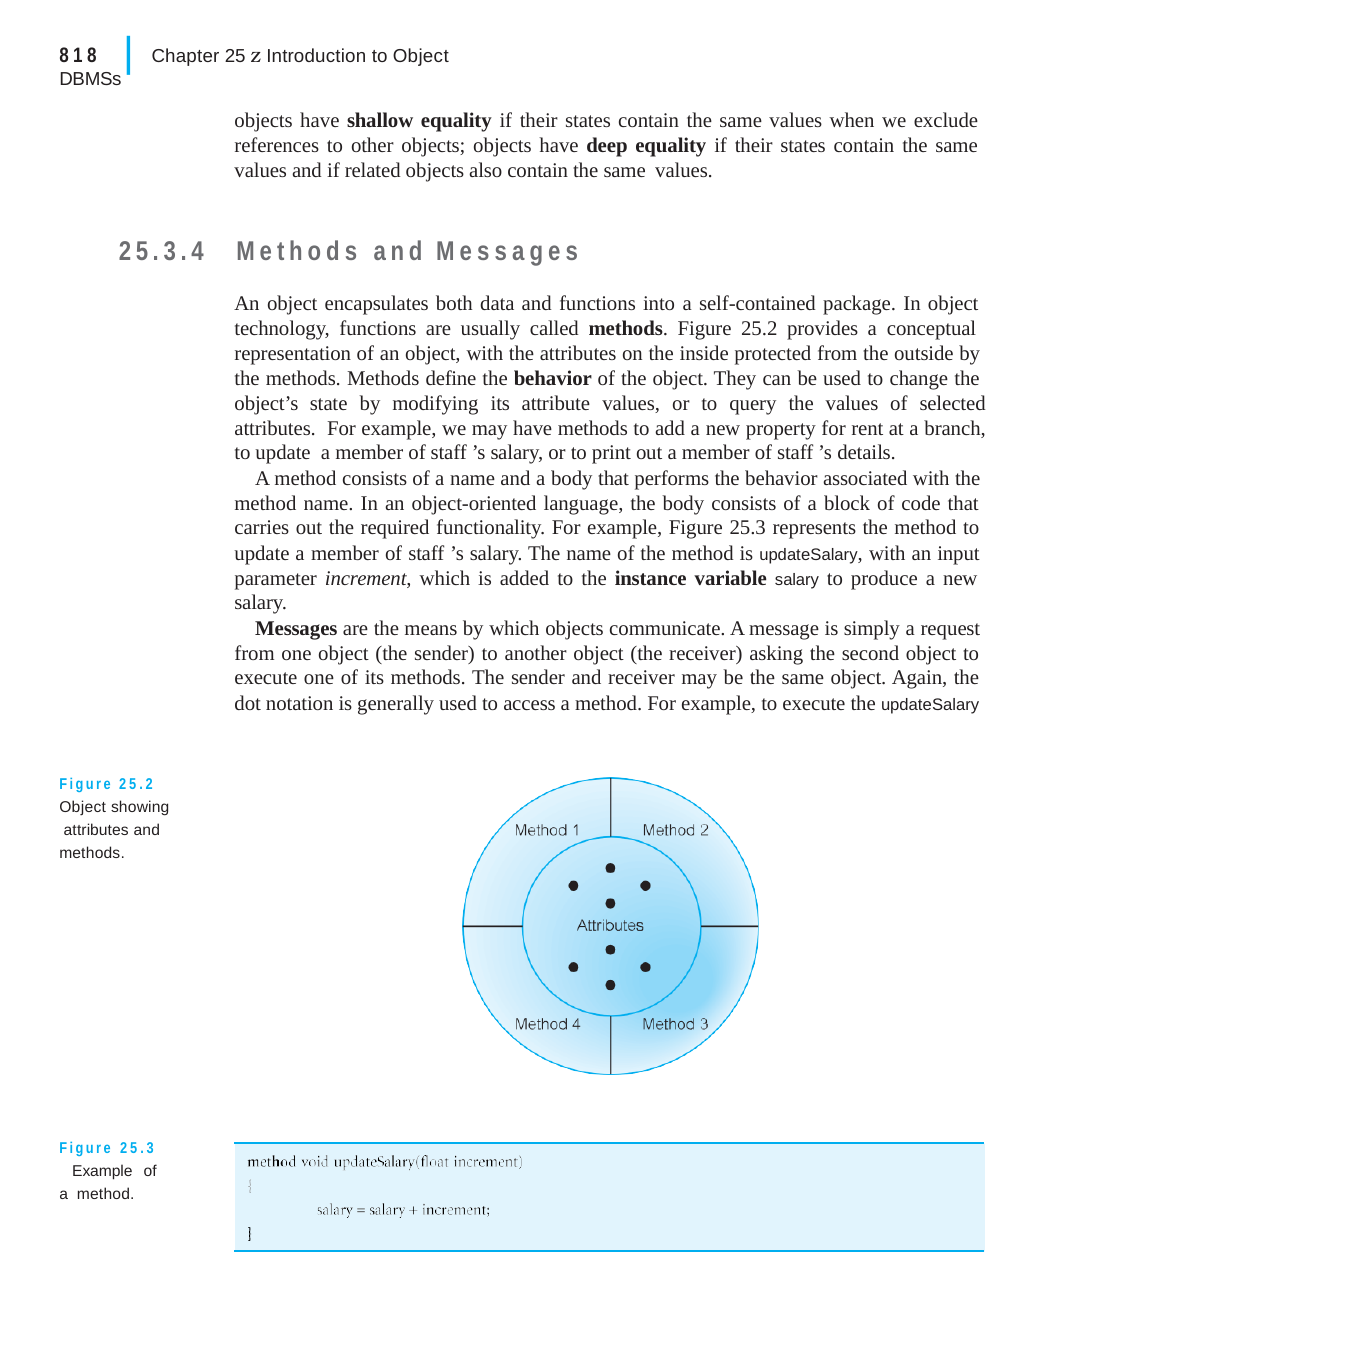

|
818	Chapter 25 z Introduction to Object DBMSs
objects have shallow equality if their states contain the same values when we exclude  references to other objects; objects have deep equality if their states contain the same  values and if related objects also contain the same values.

25.3.4	Methods and Messages
An object encapsulates both data and functions into a self-contained package. In object  technology, functions are usually called methods. Figure 25.2 provides a conceptual  representation of an object, with the attributes on the inside protected from the outside by  the methods. Methods define the behavior of the object. They can be used to change the  object’s state by modifying its attribute values, or to query the values of selected attributes.  For example, we may have methods to add a new property for rent at a branch, to update  a member of staff ’s salary, or to print out a member of staff ’s details.
A method consists of a name and a body that performs the behavior associated with the  method name. In an object-oriented language, the body consists of a block of code that  carries out the required functionality. For example, Figure 25.3 represents the method to  update a member of staff ’s salary. The name of the method is updateSalary, with an input  parameter increment, which is added to the instance variable salary to produce a new  salary.
Messages are the means by which objects communicate. A message is simply a request  from one object (the sender) to another object (the receiver) asking the second object to  execute one of its methods. The sender and receiver may be the same object. Again, the  dot notation is generally used to access a method. For example, to execute the updateSalary
Figure 25.2  Object showing  attributes and  methods.

Figure 25.3  Example of a  method.